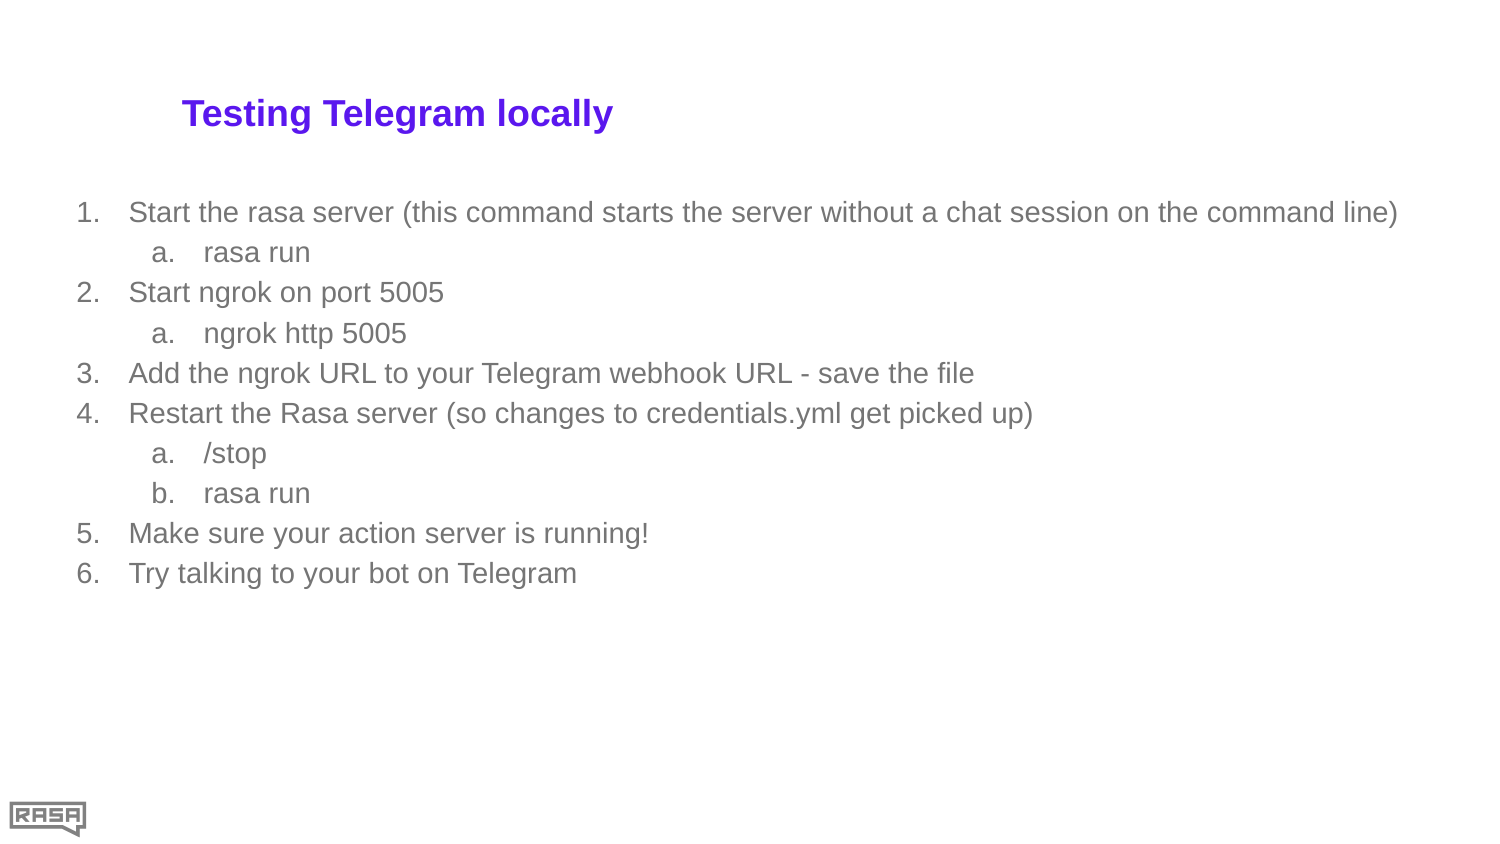

# Testing Telegram locally
Start the rasa server (this command starts the server without a chat session on the command line)
rasa run
Start ngrok on port 5005
ngrok http 5005
Add the ngrok URL to your Telegram webhook URL - save the file
Restart the Rasa server (so changes to credentials.yml get picked up)
/stop
rasa run
Make sure your action server is running!
Try talking to your bot on Telegram